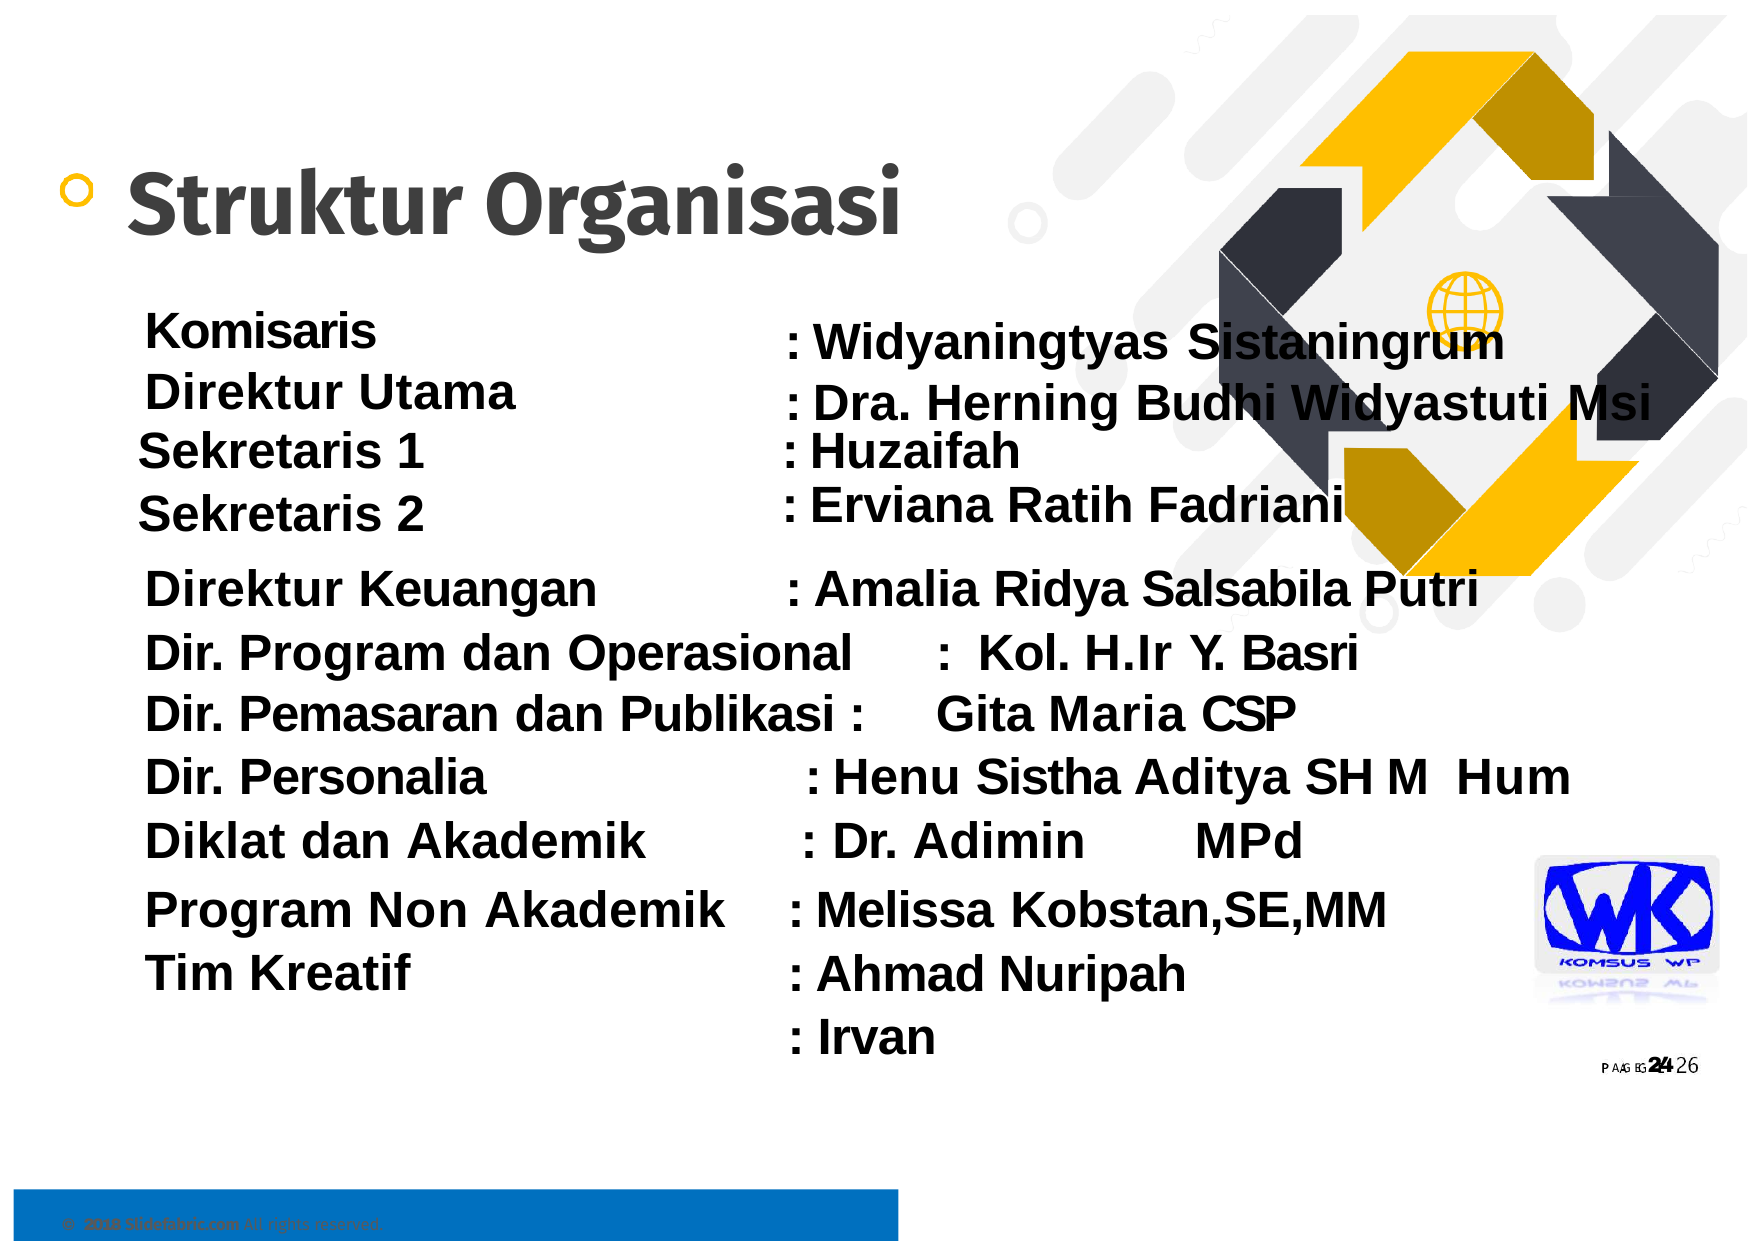

# Struktur Organisasi

Komisaris  Direktur Utama
: Widyaningtyas Sistaningrum
: Dra. Herning Budhi Widyastuti Msi
: Huzaifah
Sekretaris 1
Sekretaris 2
: Erviana Ratih Fadriani
Direktur Keuangan              : Amalia Ridya Salsabila Putri
Dir. Program dan Operasional	:	Kol. H.Ir Y. Basri
Dir. Pemasaran dan Publikasi :	Gita Maria CSP
Dir. Personalia	          : Henu Sistha Aditya SH M Hum
Diklat dan Akademik	         : Dr. Adimin	MPd

Program Non Akademik
Tim Kreatif
: Melissa Kobstan,SE,MM
: Ahmad Nuripah
: Irvan

P A G E 24

© 2018 Slidefabric.com All rights reserved.